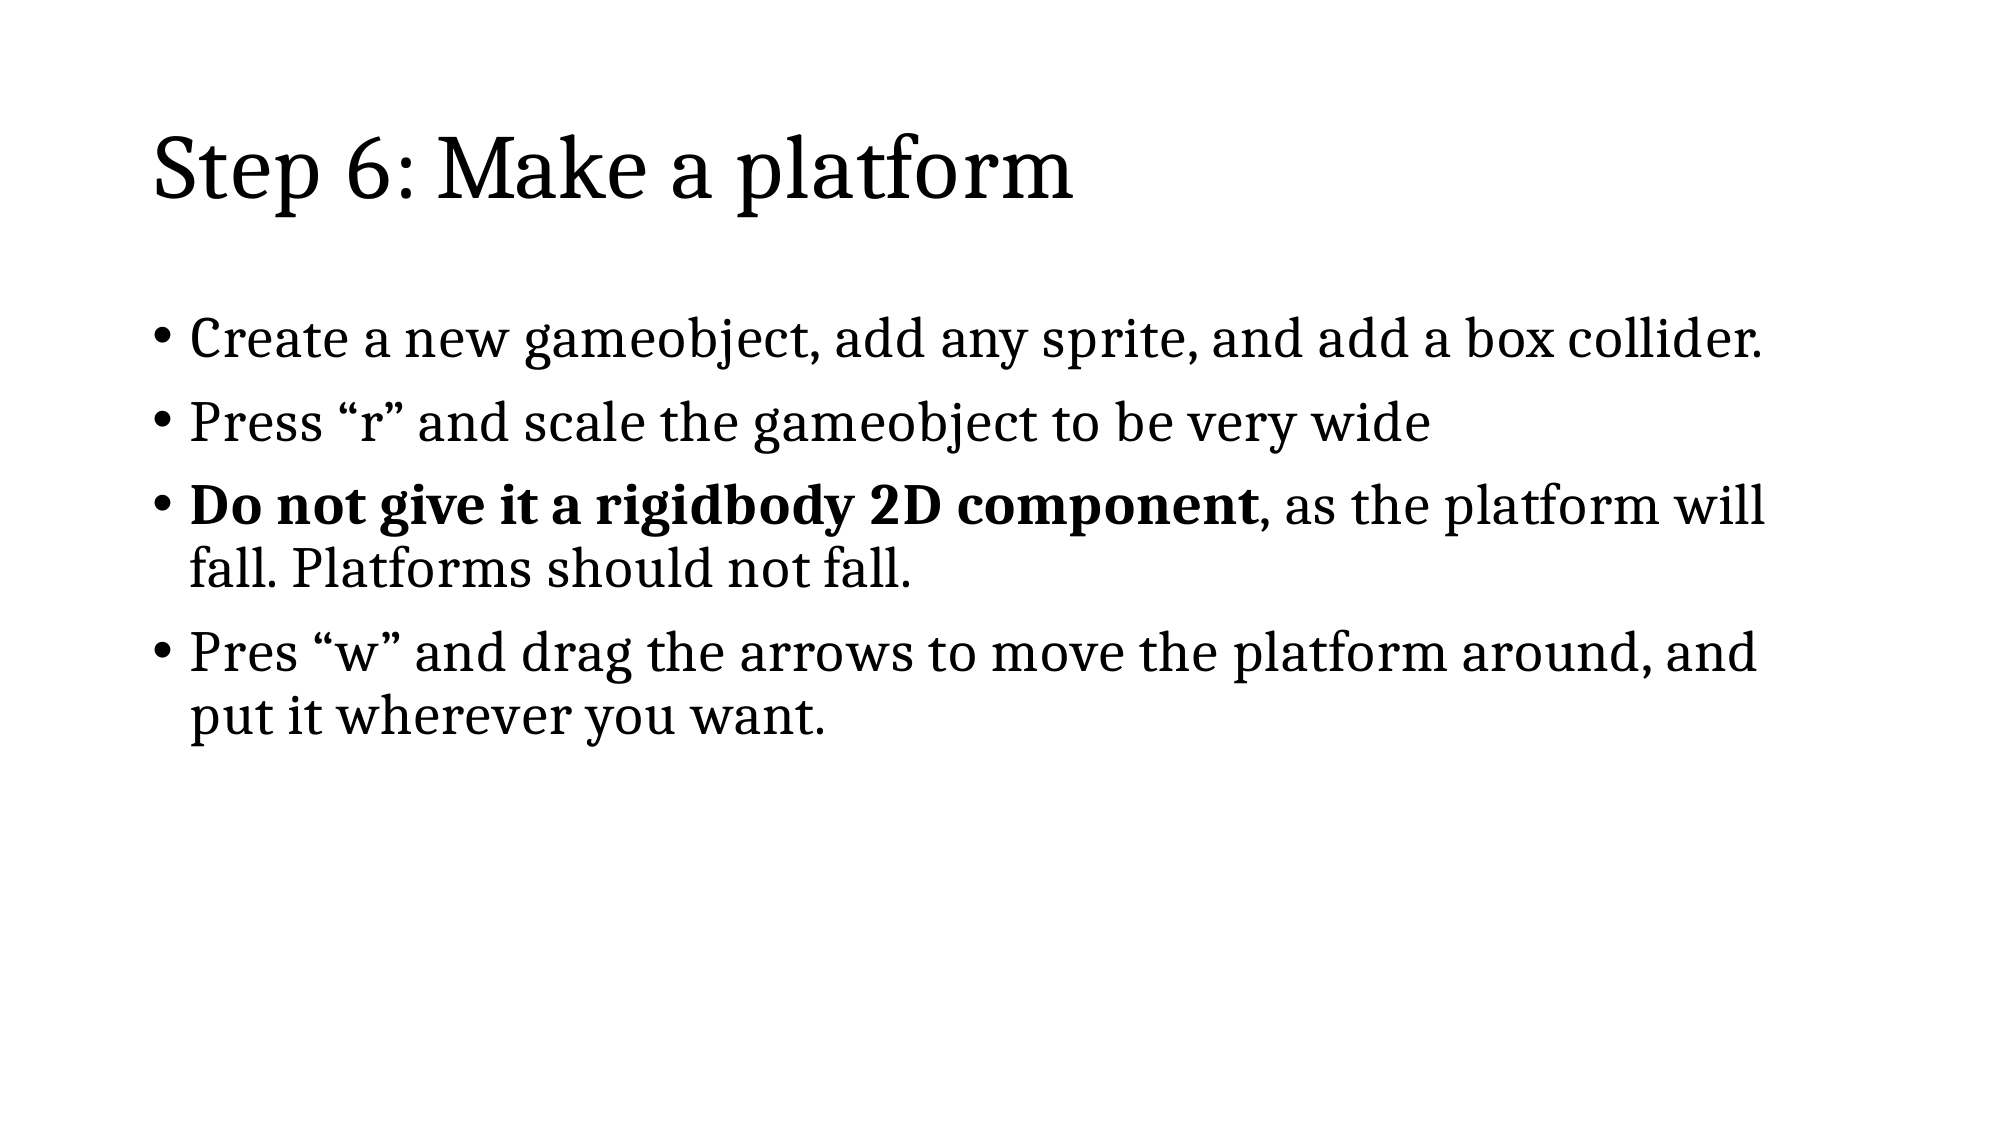

# Step 6: Make a platform
Create a new gameobject, add any sprite, and add a box collider.
Press “r” and scale the gameobject to be very wide
Do not give it a rigidbody 2D component, as the platform will fall. Platforms should not fall.
Pres “w” and drag the arrows to move the platform around, and put it wherever you want.